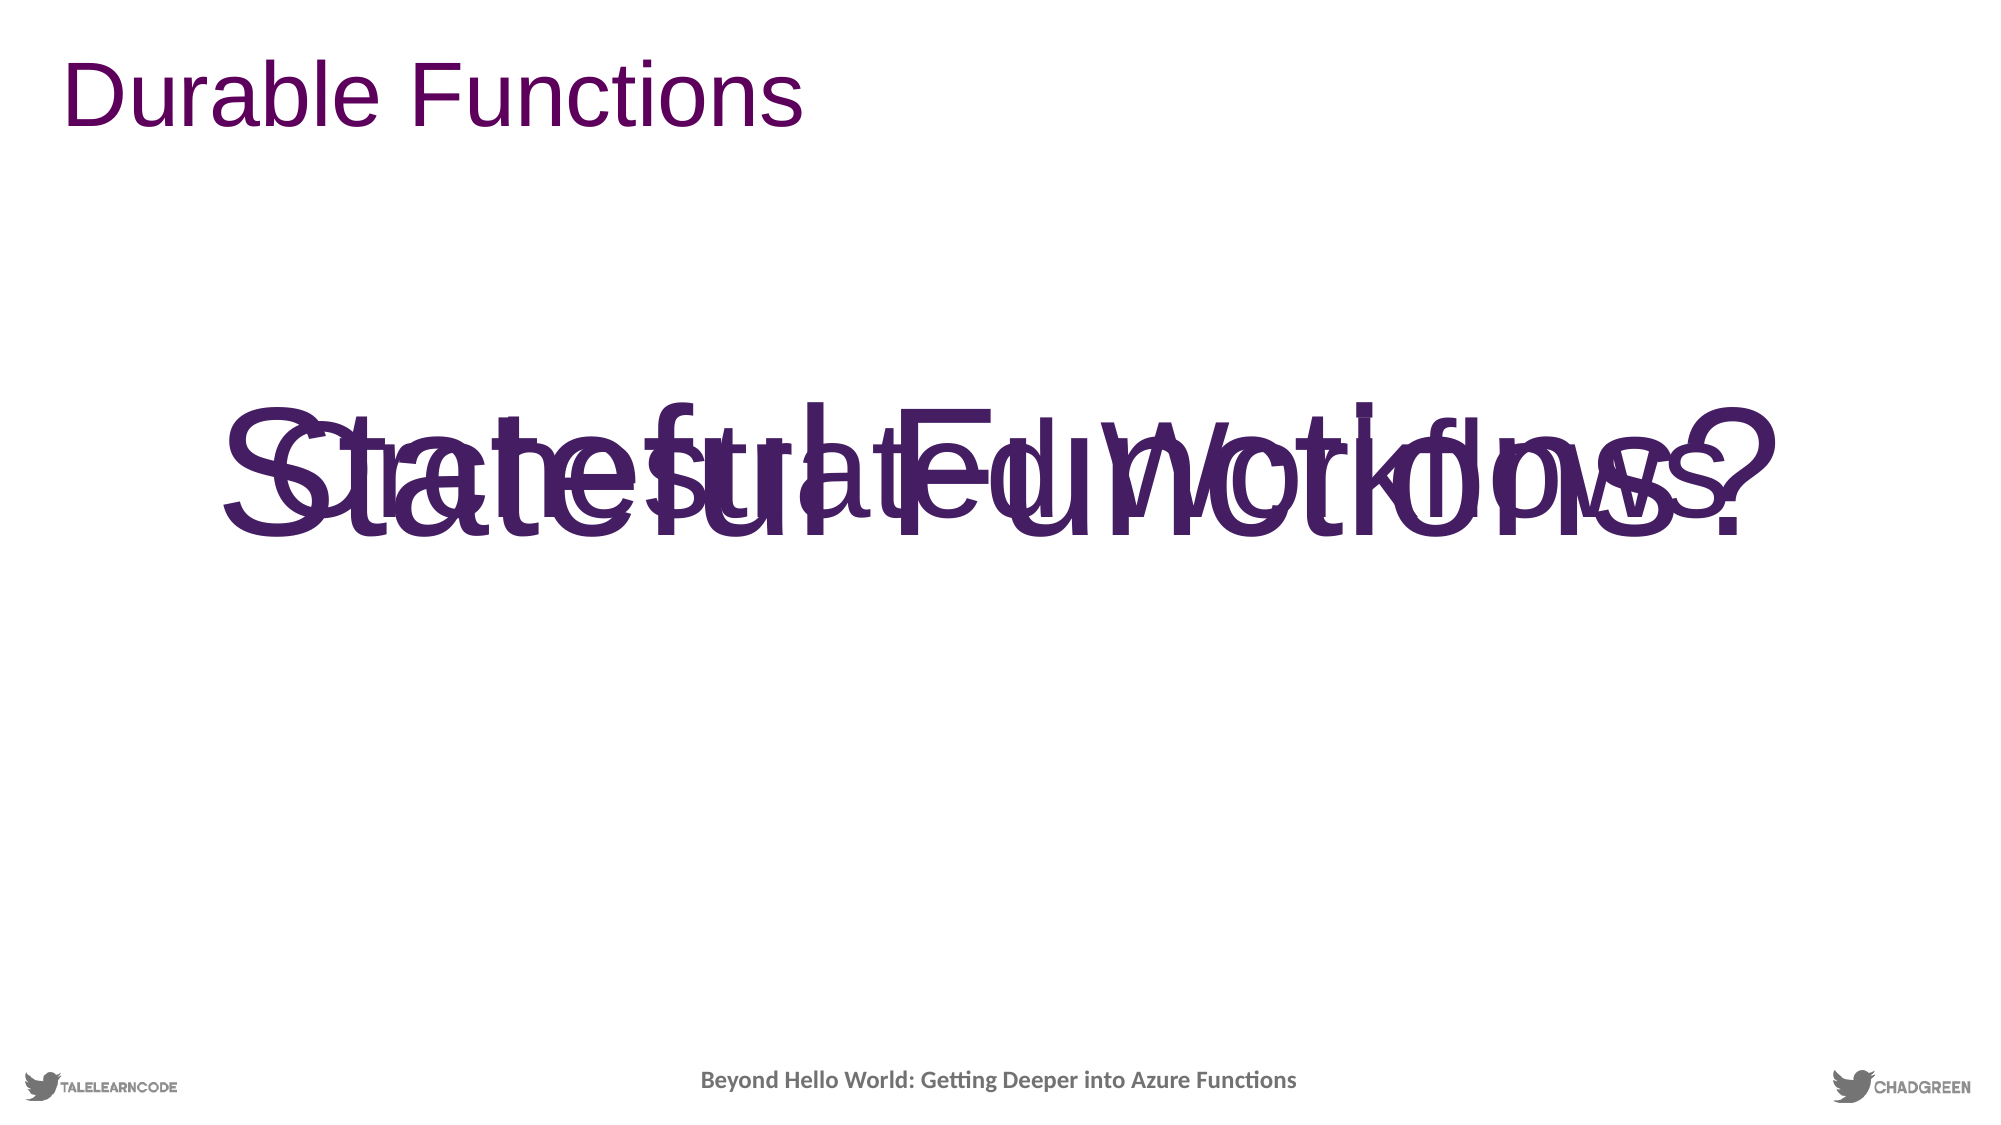

# Durable Functions
Stateful Functions?
Orchestrated Workflows